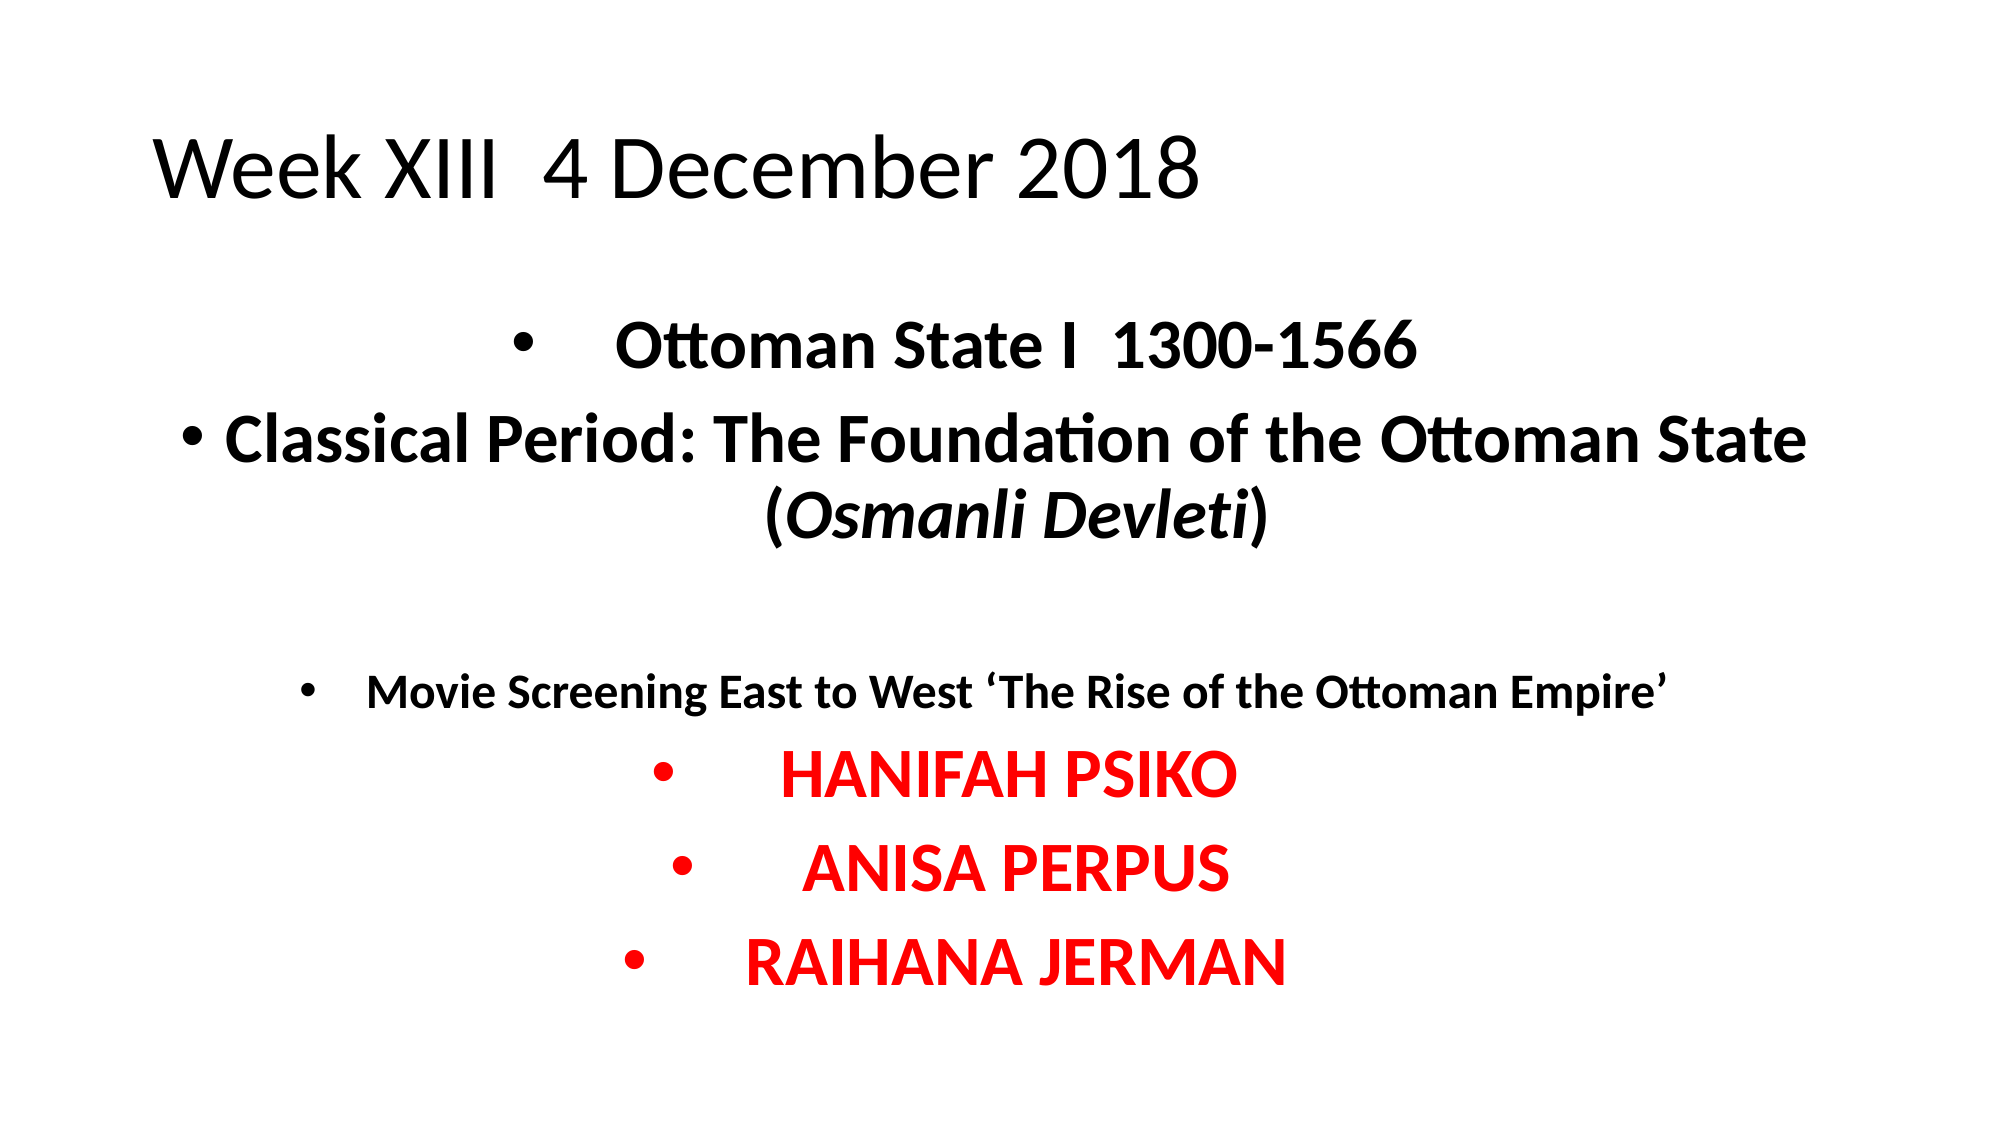

# Week XIII  4 December 2018
Ottoman State I  1300-1566
Classical Period: The Foundation of the Ottoman State (Osmanli Devleti)

Movie Screening East to West ‘The Rise of the Ottoman Empire’
HANIFAH PSIKO
ANISA PERPUS
RAIHANA JERMAN